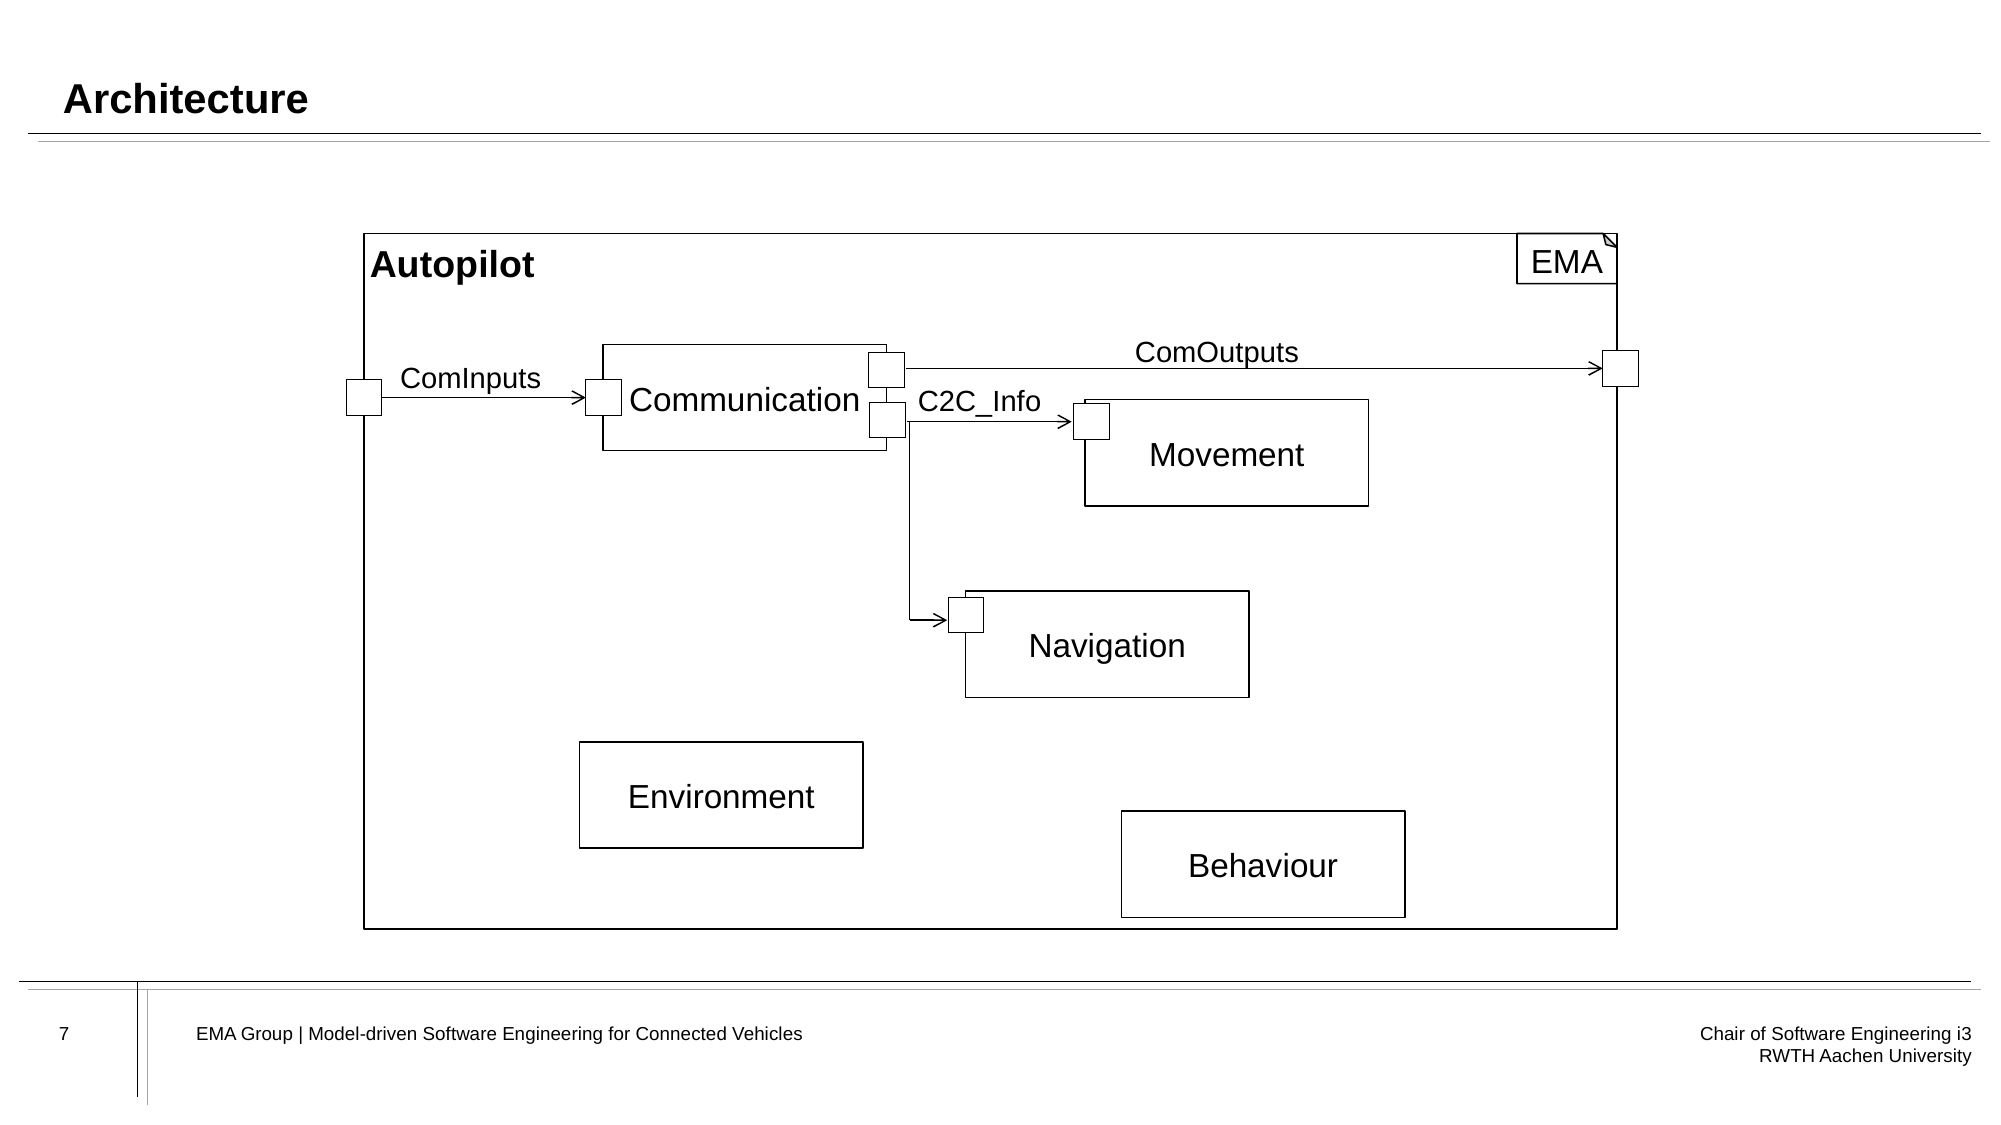

# Architecture
EMA
Autopilot
ComOutputs
Communication

ComInputs

C2C_Info
Movement

Navigation

Environment
Behaviour